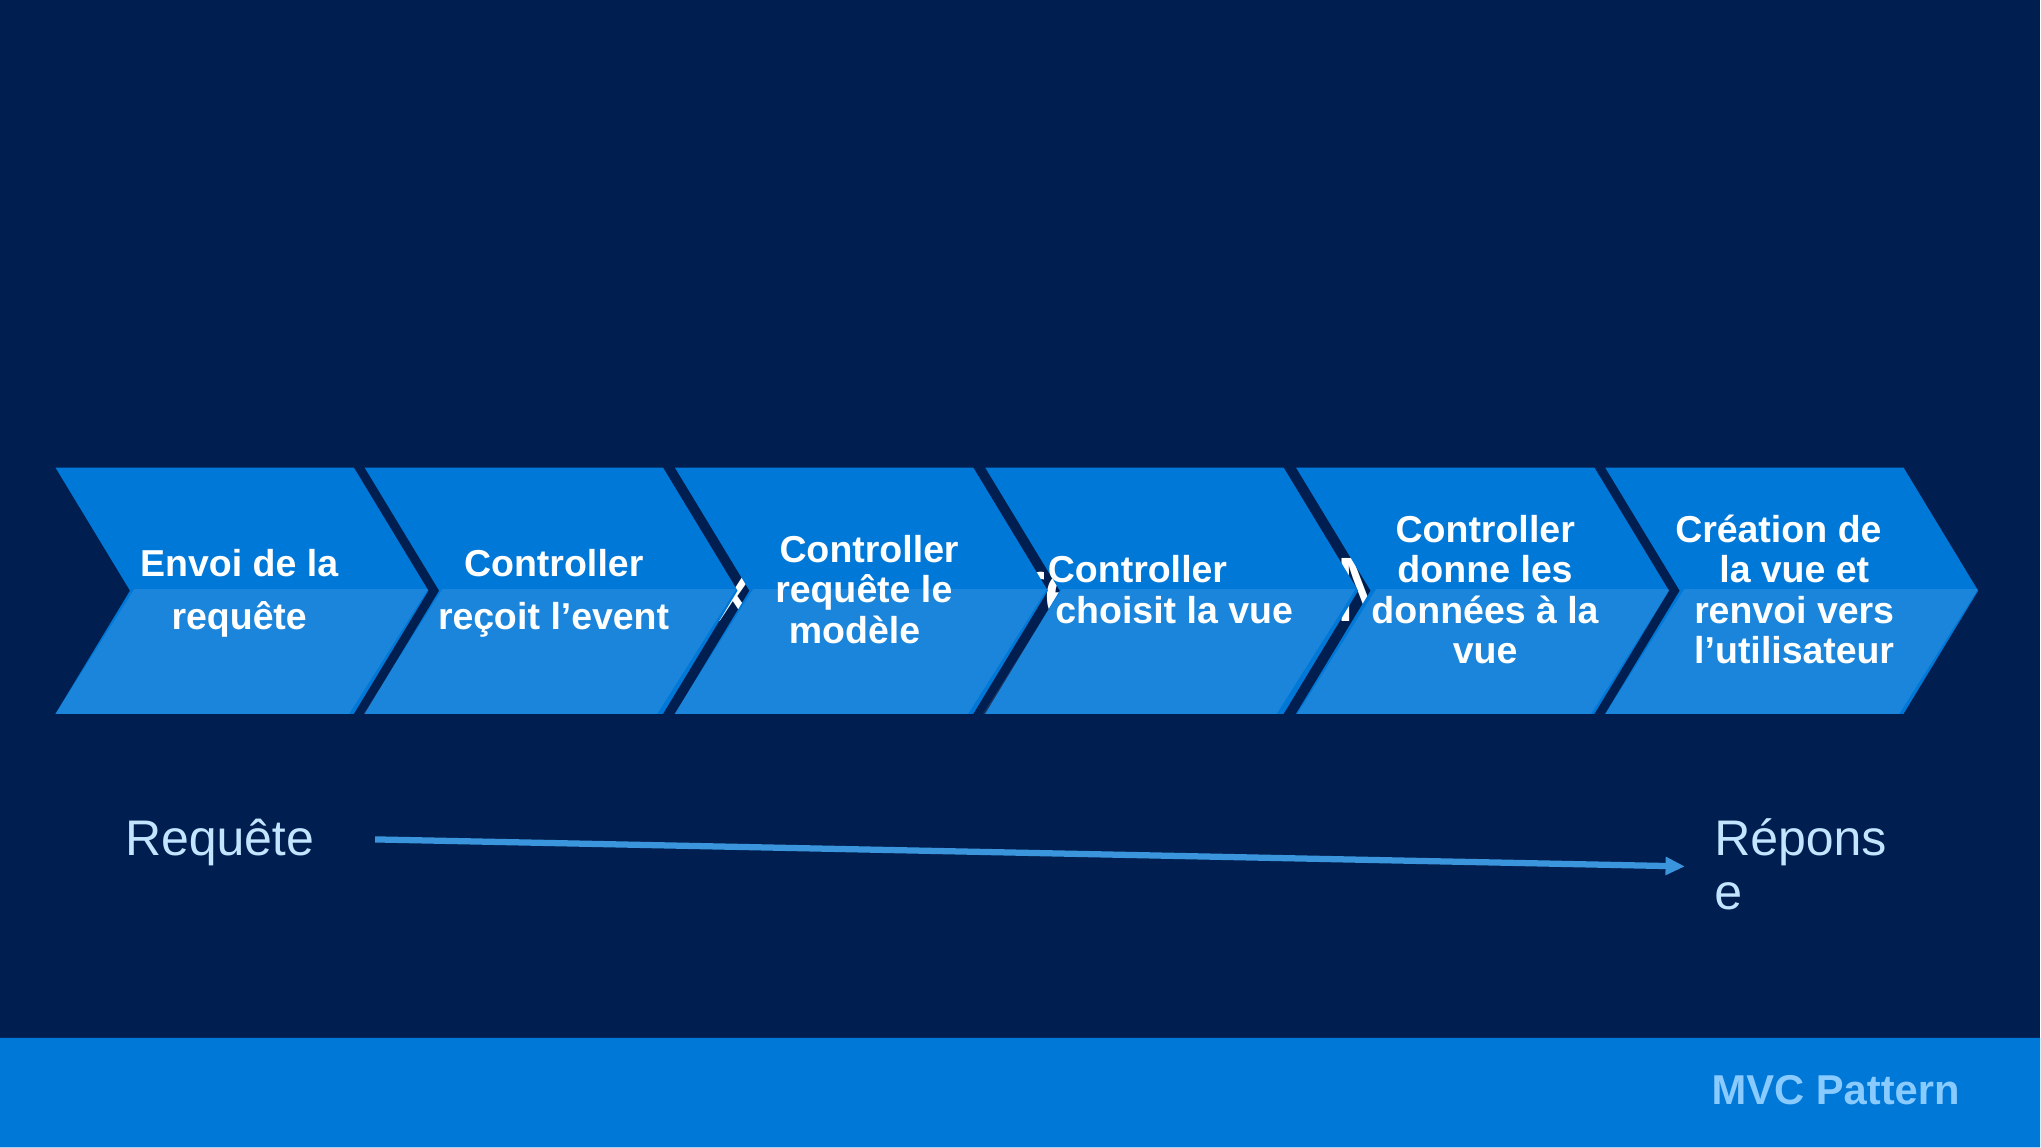

Envoi de la
requête

Controller
reçoit l’event

 Controller requête le modèle

Controller        choisit la vue

Controller donne les données à la vue

Création de    la vue et renvoi vers l’utilisateur

Le flux d’une requête MVC
Requête
Réponse

MVC Pattern